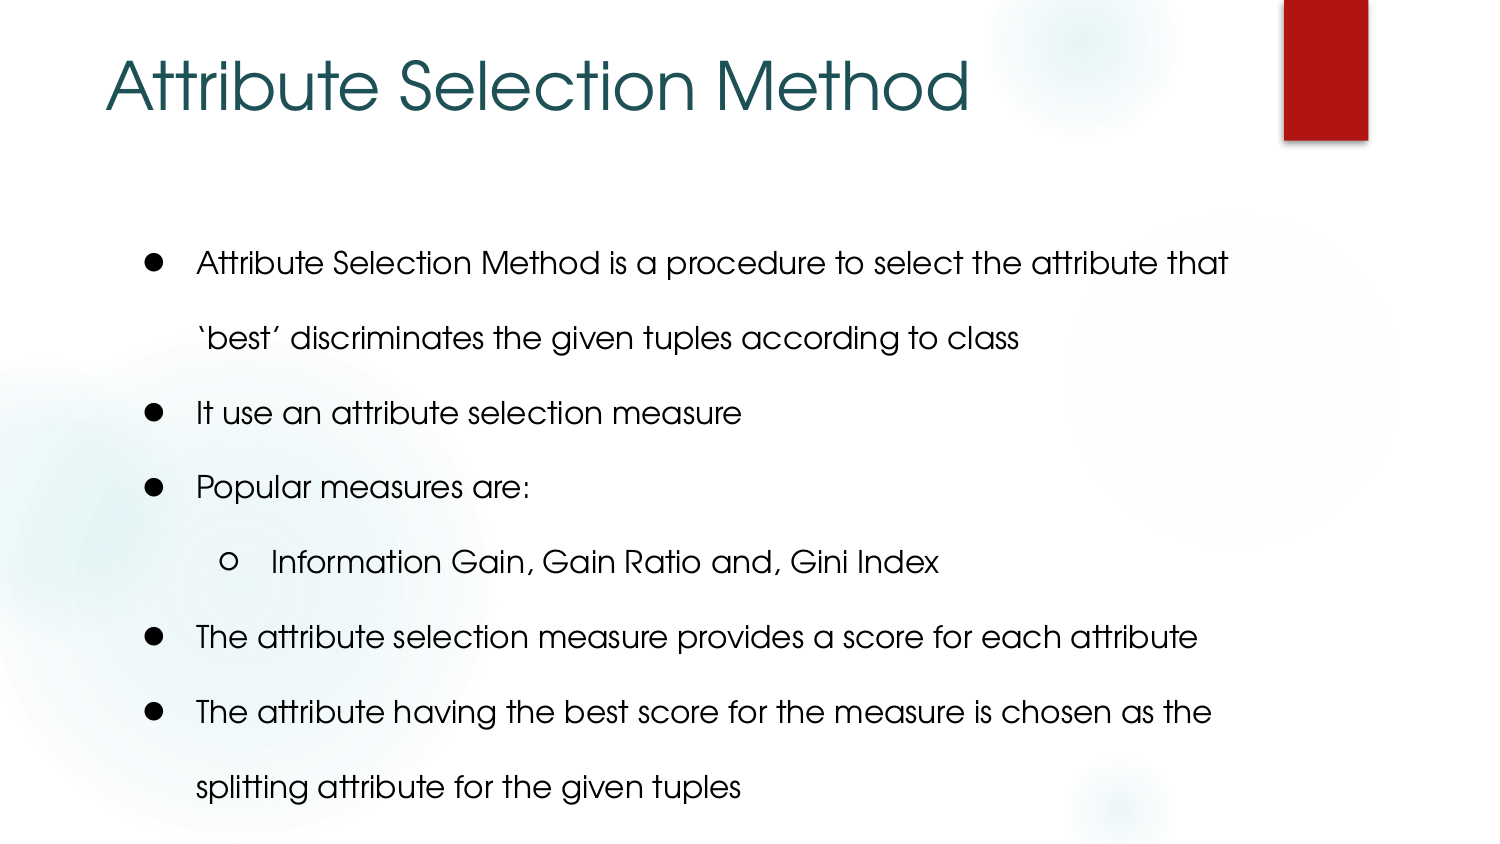

# Attribute Selection Method
Attribute Selection Method is a procedure to select the attribute that ‘best’ discriminates the given tuples according to class
It use an attribute selection measure
Popular measures are:
Information Gain, Gain Ratio and, Gini Index
The attribute selection measure provides a score for each attribute
The attribute having the best score for the measure is chosen as the splitting attribute for the given tuples